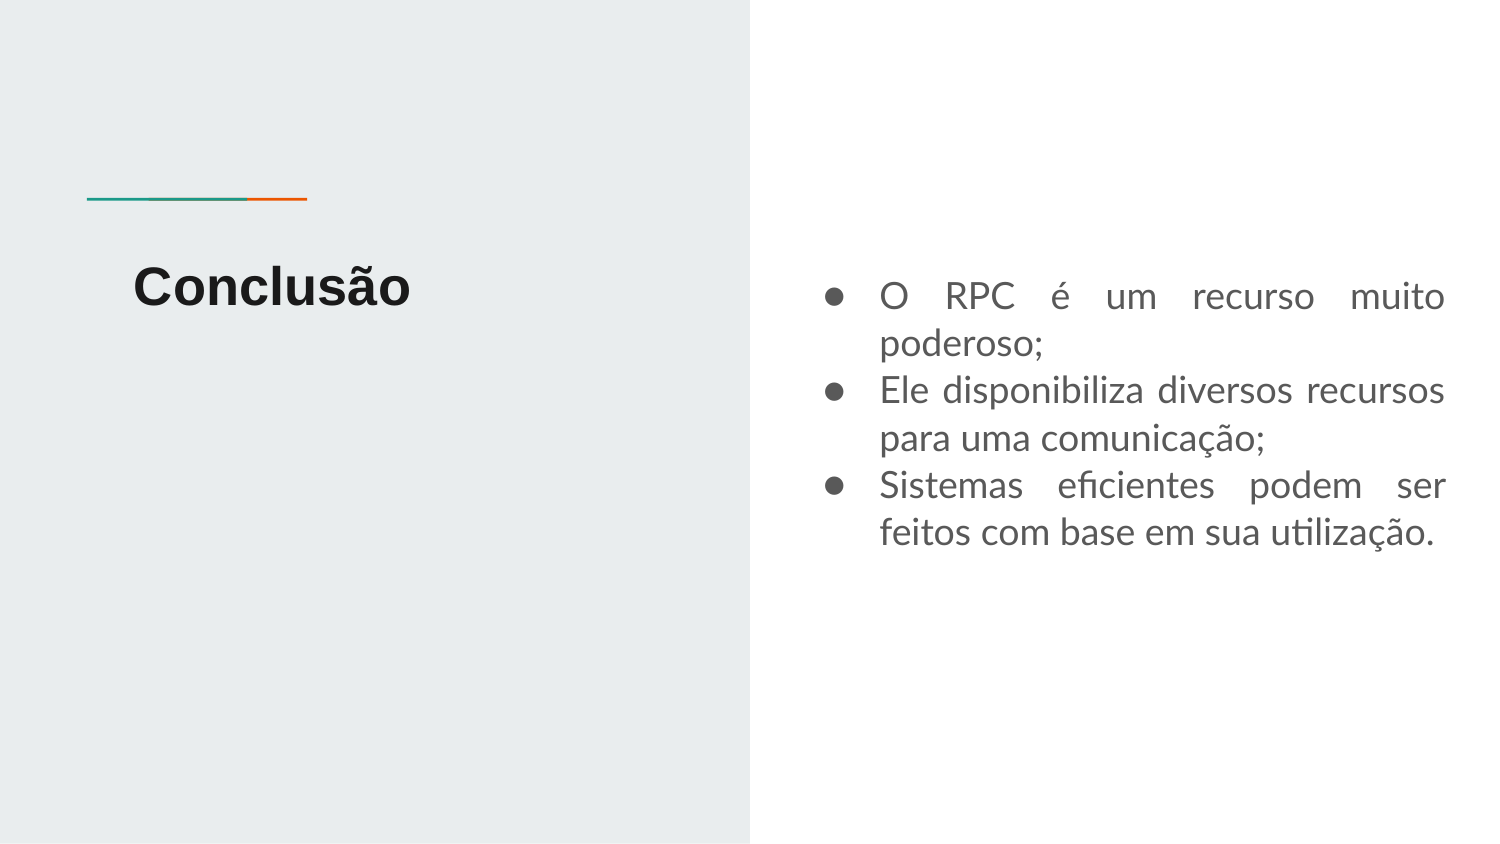

# Conclusão
O RPC é um recurso muito poderoso;
Ele disponibiliza diversos recursos para uma comunicação;
Sistemas eficientes podem ser feitos com base em sua utilização.